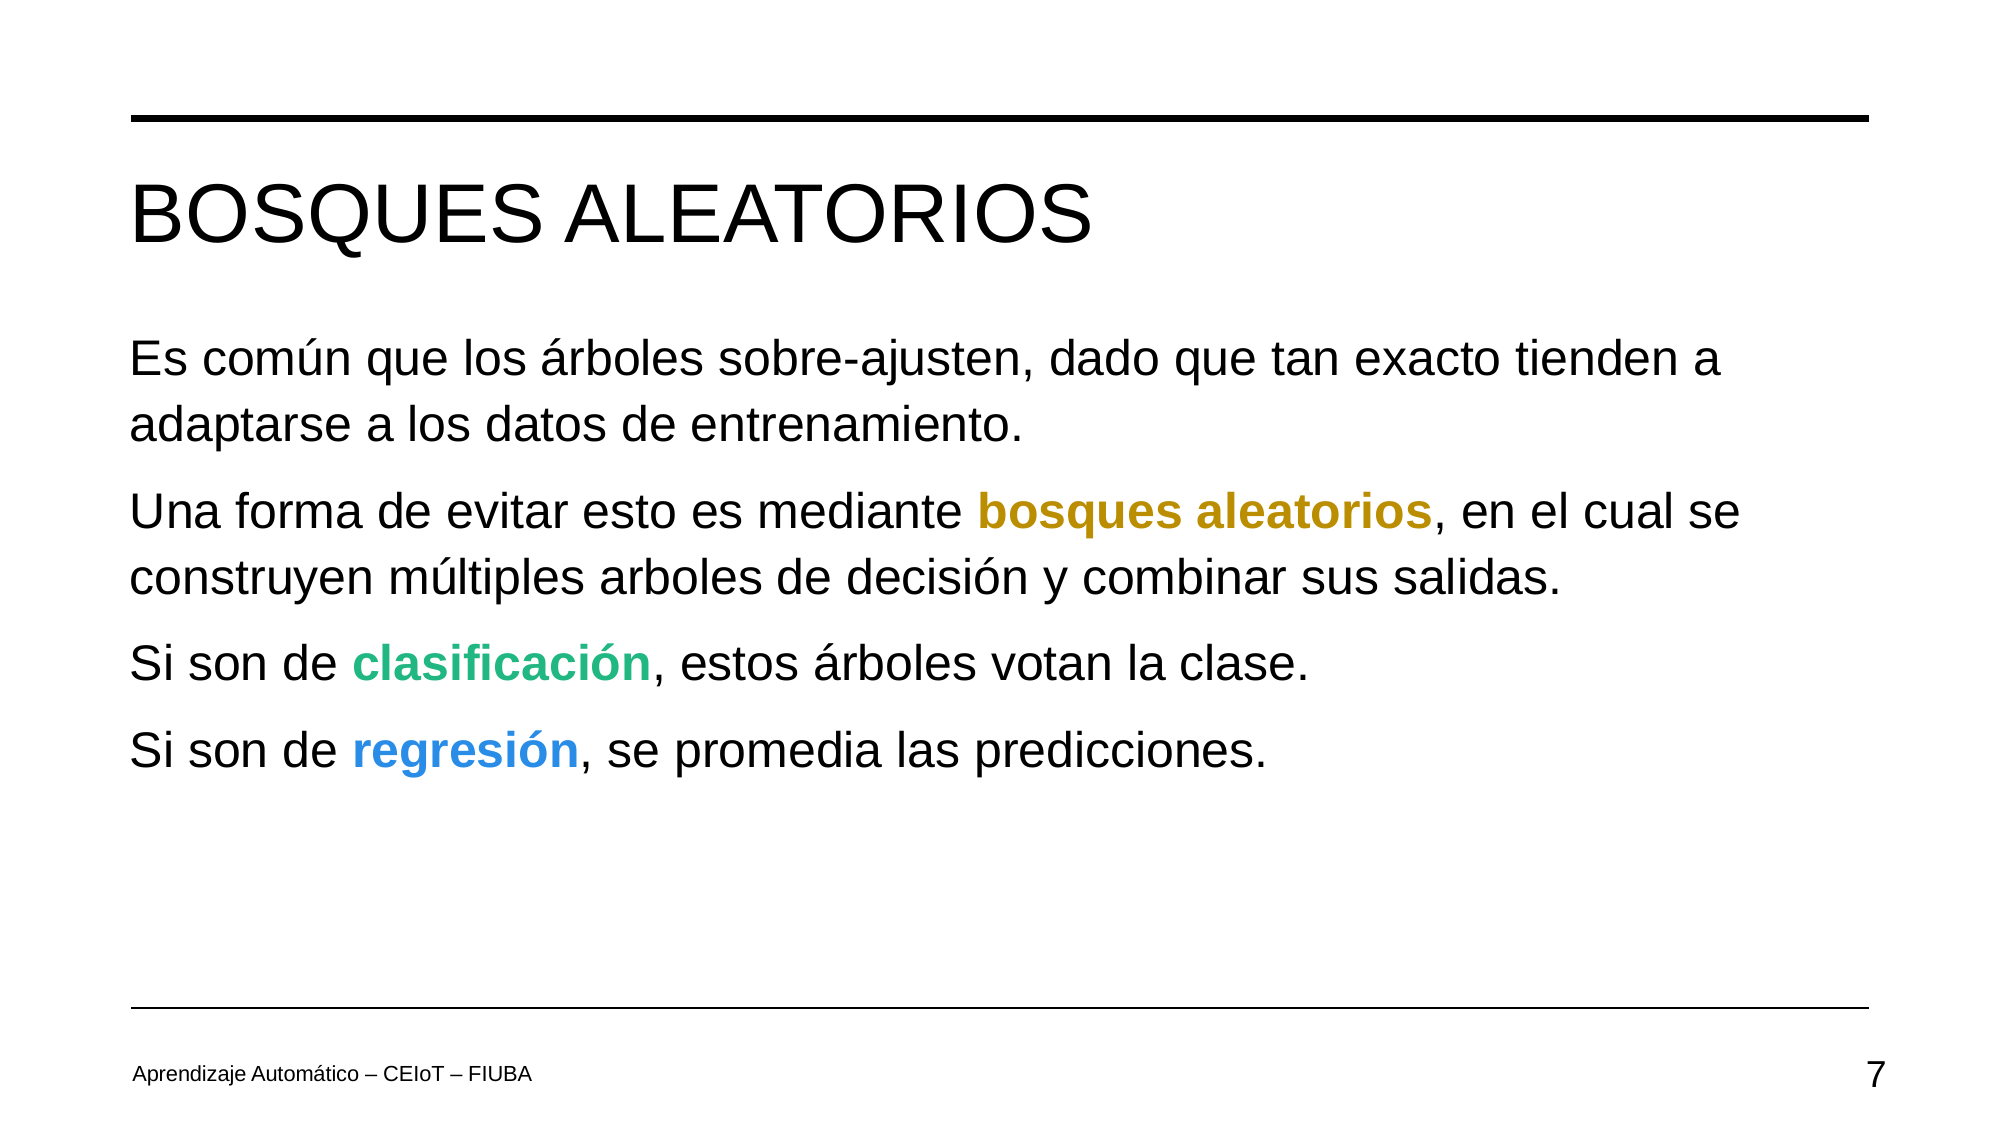

# Bosques Aleatorios
Es común que los árboles sobre-ajusten, dado que tan exacto tienden a adaptarse a los datos de entrenamiento.
Una forma de evitar esto es mediante bosques aleatorios, en el cual se construyen múltiples arboles de decisión y combinar sus salidas.
Si son de clasificación, estos árboles votan la clase.
Si son de regresión, se promedia las predicciones.
Aprendizaje Automático – CEIoT – FIUBA
7